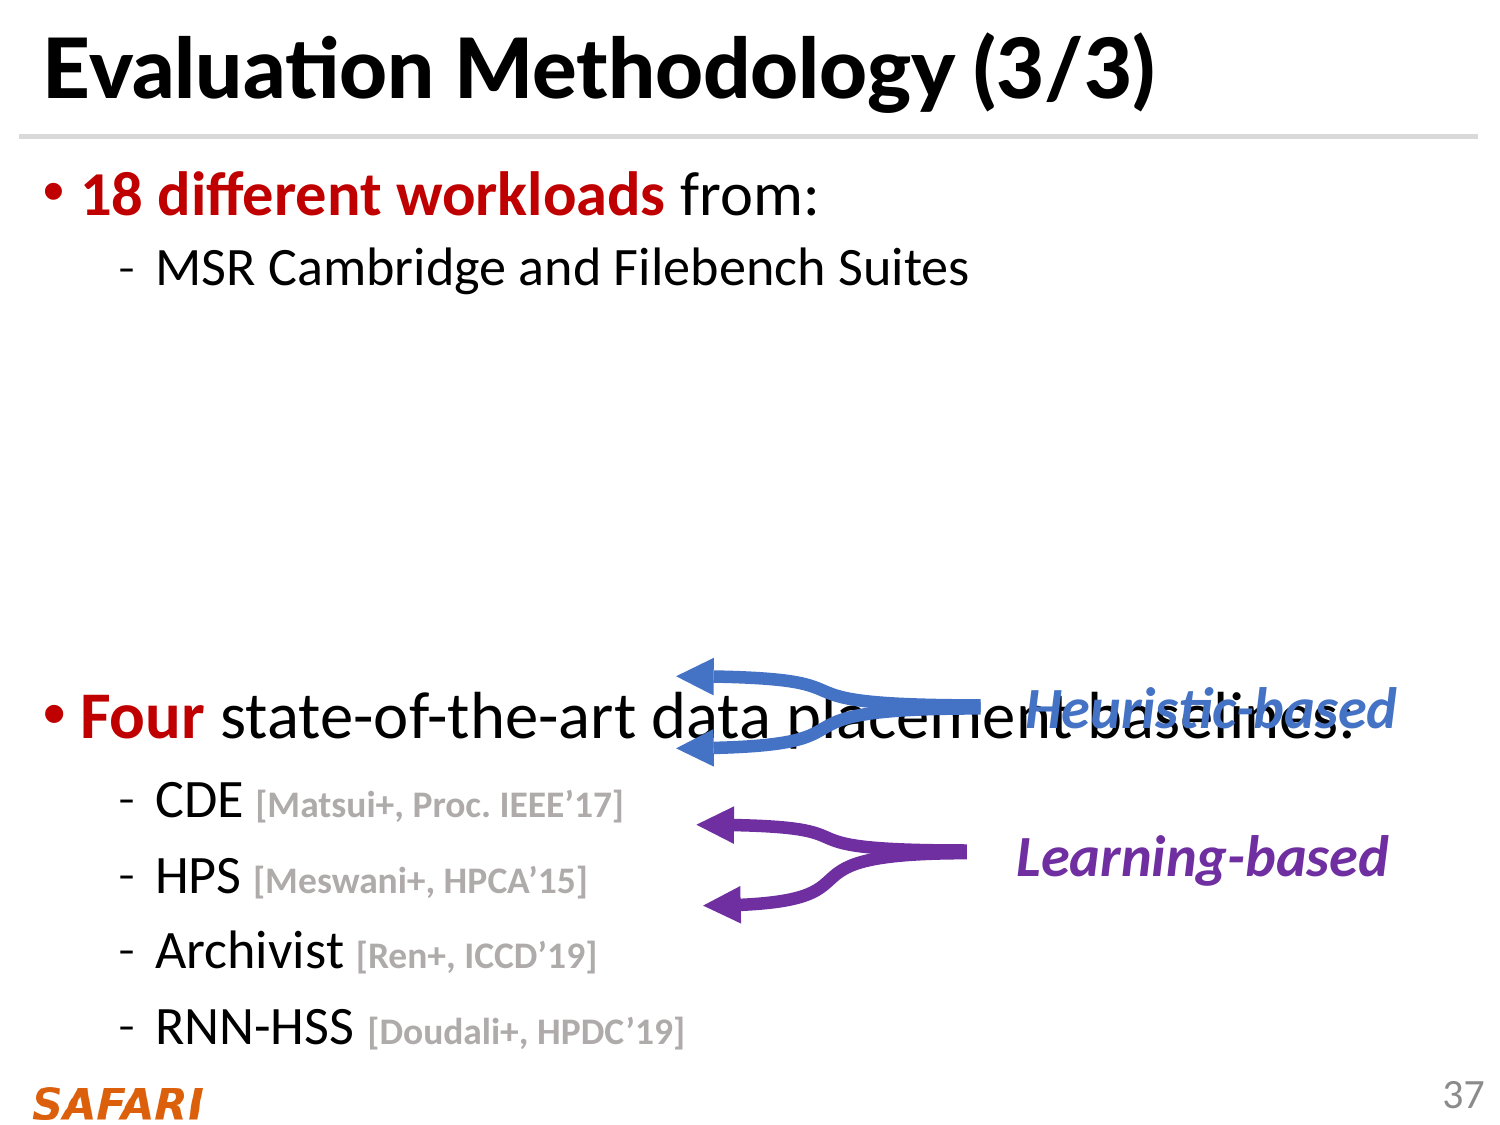

# Evaluation Methodology (3/3)
18 different workloads from:
MSR Cambridge and Filebench Suites

Four state-of-the-art data placement baselines:
CDE [Matsui+, Proc. IEEE’17]
HPS [Meswani+, HPCA’15]
Archivist [Ren+, ICCD’19]
RNN-HSS [Doudali+, HPDC’19]
Heuristic-based
Learning-based
37